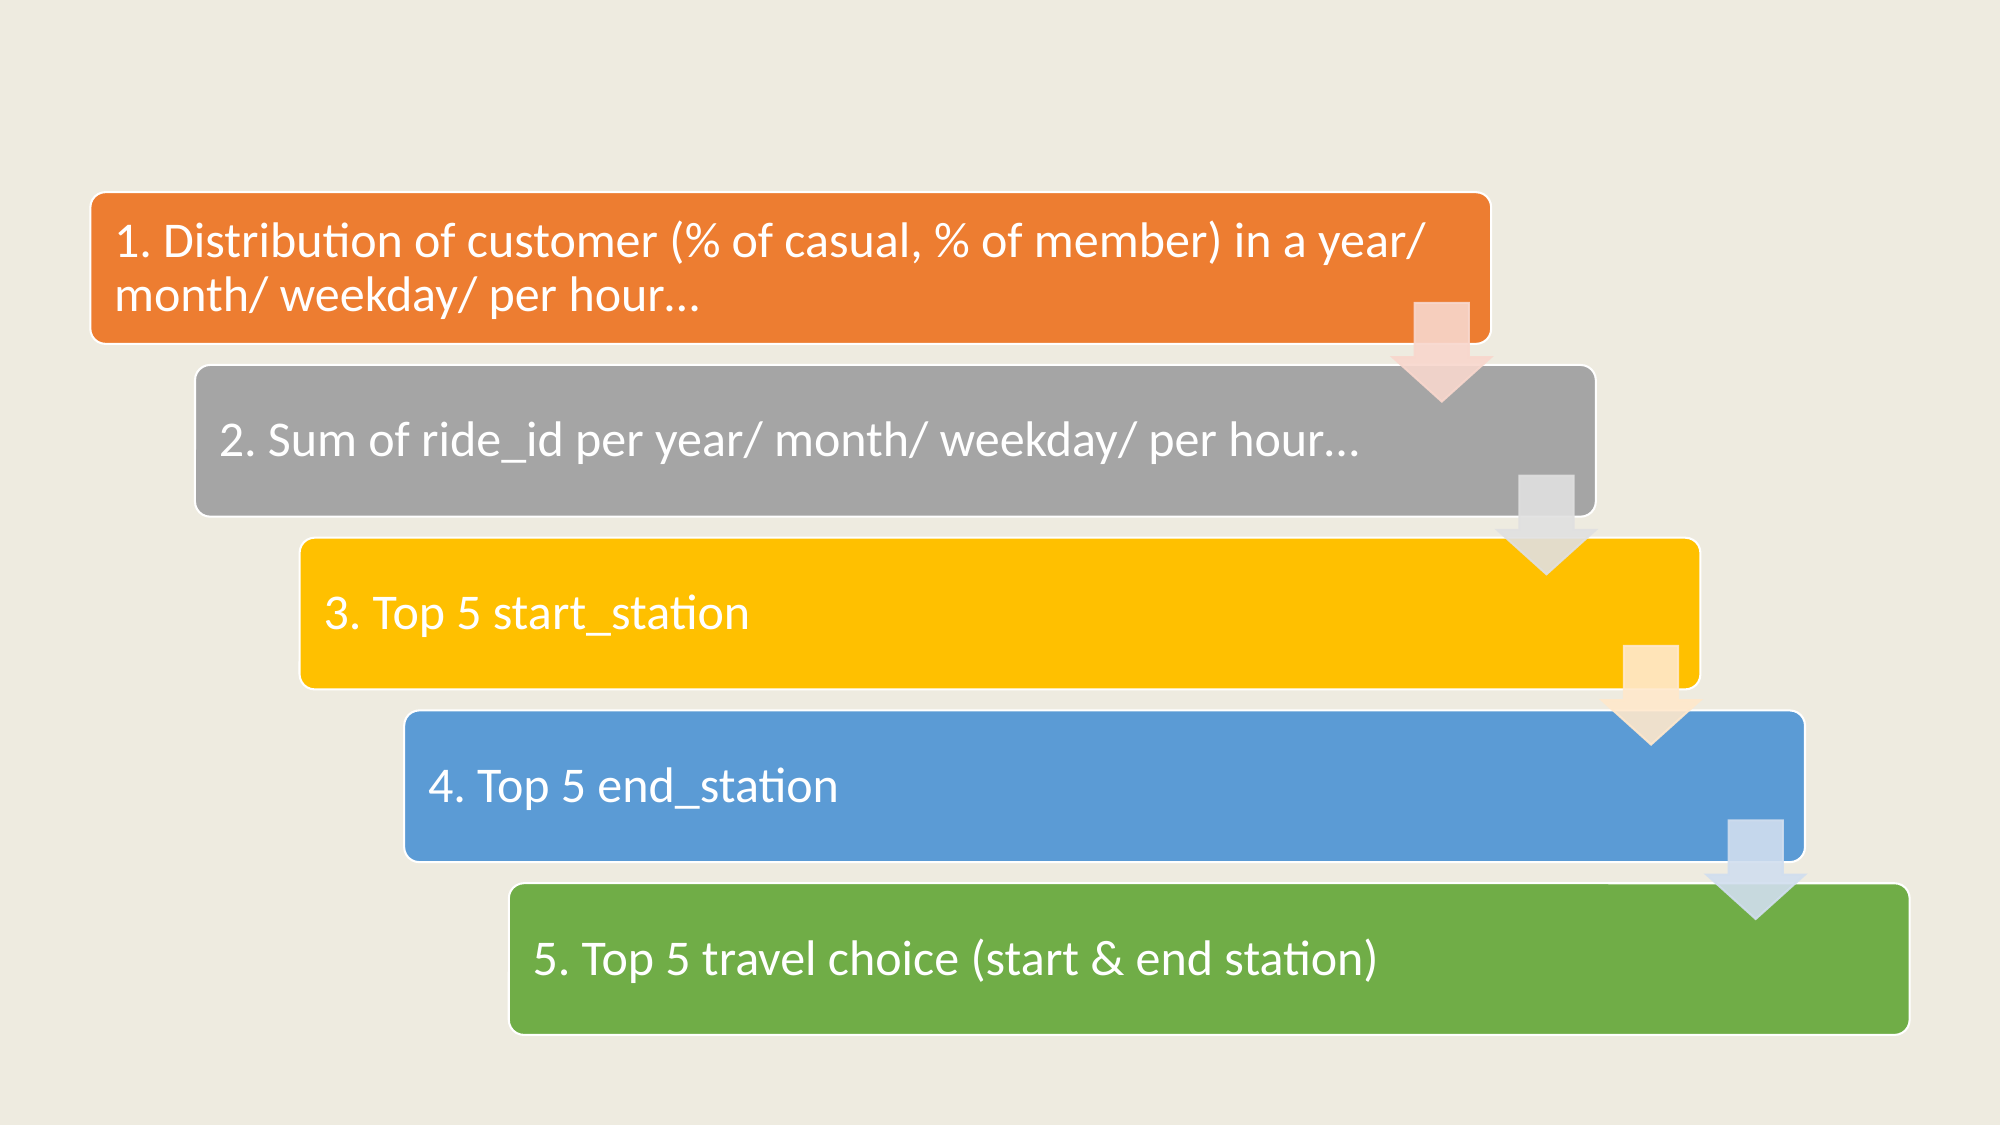

#
1. Distribution of customer (% of casual, % of member) in a year/ month/ weekday/ per hour…
2. Sum of ride_id per year/ month/ weekday/ per hour…
3. Top 5 start_station
4. Top 5 end_station
5. Top 5 travel choice (start & end station)